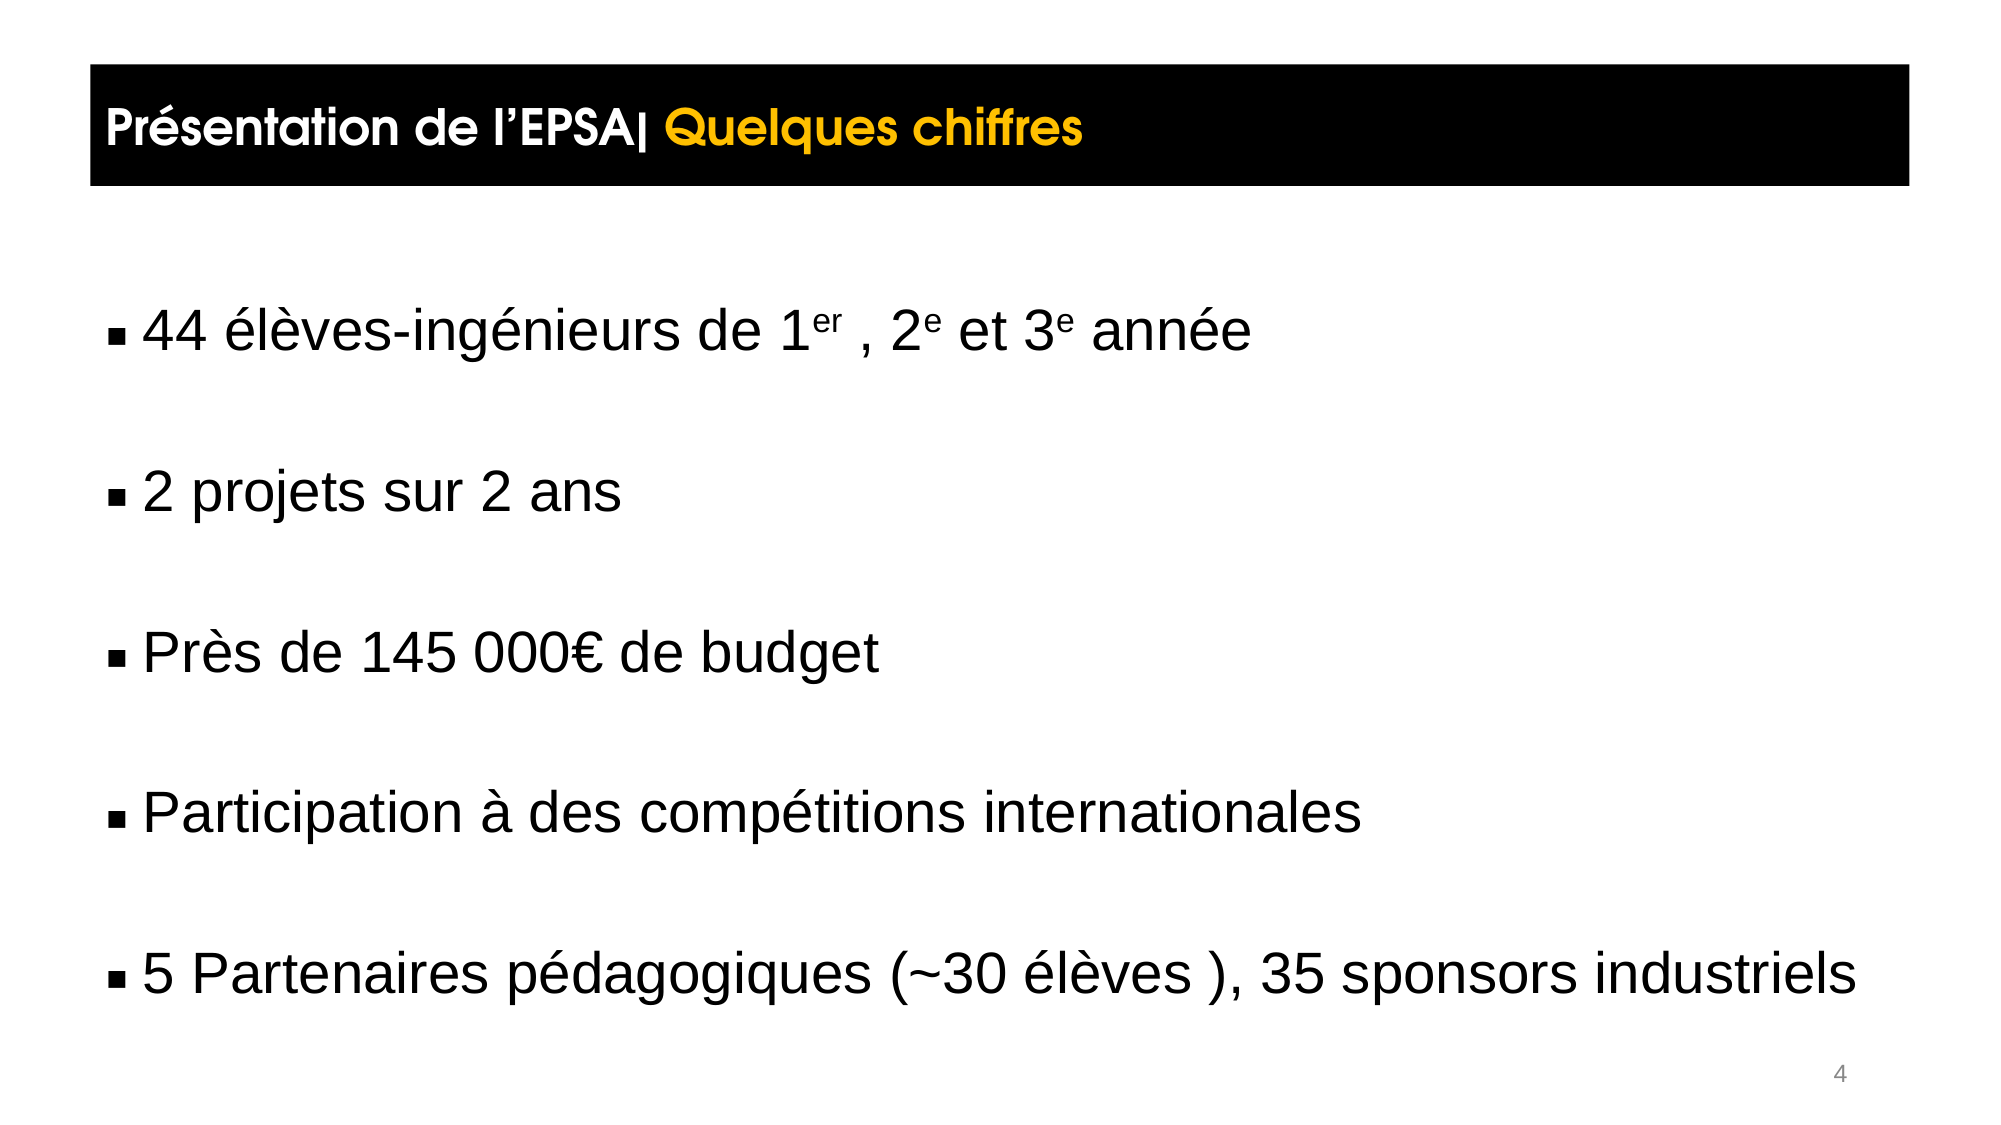

Présentation de l’EPSA| Quelques chiffres
44 élèves-ingénieurs de 1er , 2e et 3e année
2 projets sur 2 ans
Près de 145 000€ de budget
Participation à des compétitions internationales
5 Partenaires pédagogiques (~30 élèves ), 35 sponsors industriels
4